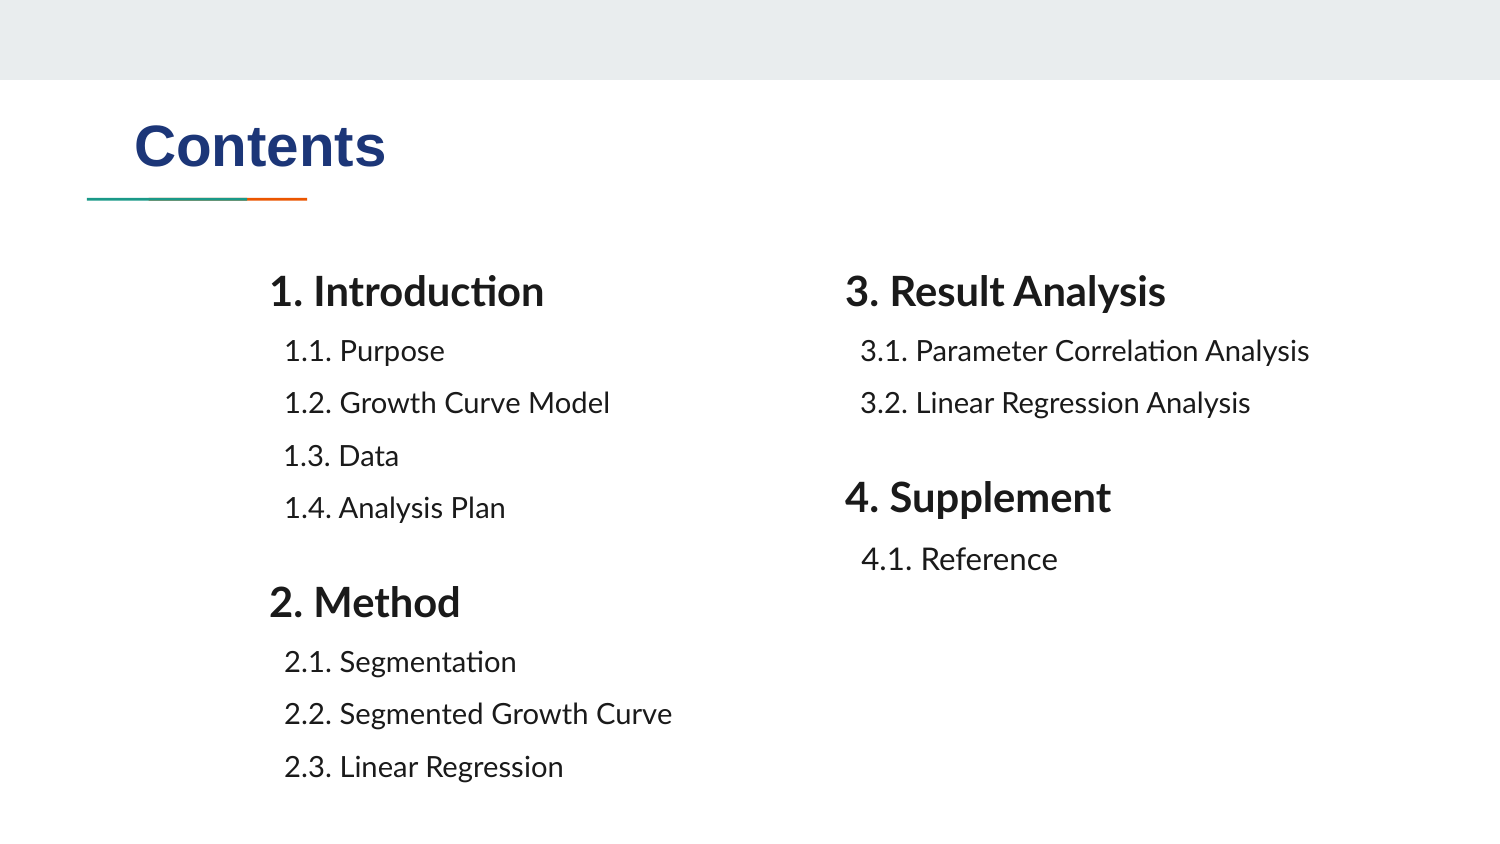

# Contents
1. Introduction
  1.1. Purpose
  1.2. Growth Curve Model
  1.3. Data
  1.4. Analysis Plan

2. Method
  2.1. Segmentation
  2.2. Segmented Growth Curve
  2.3. Linear Regression

3. Result Analysis
  3.1. Parameter Correlation Analysis
  3.2. Linear Regression Analysis

4. Supplement
  4.1. Reference